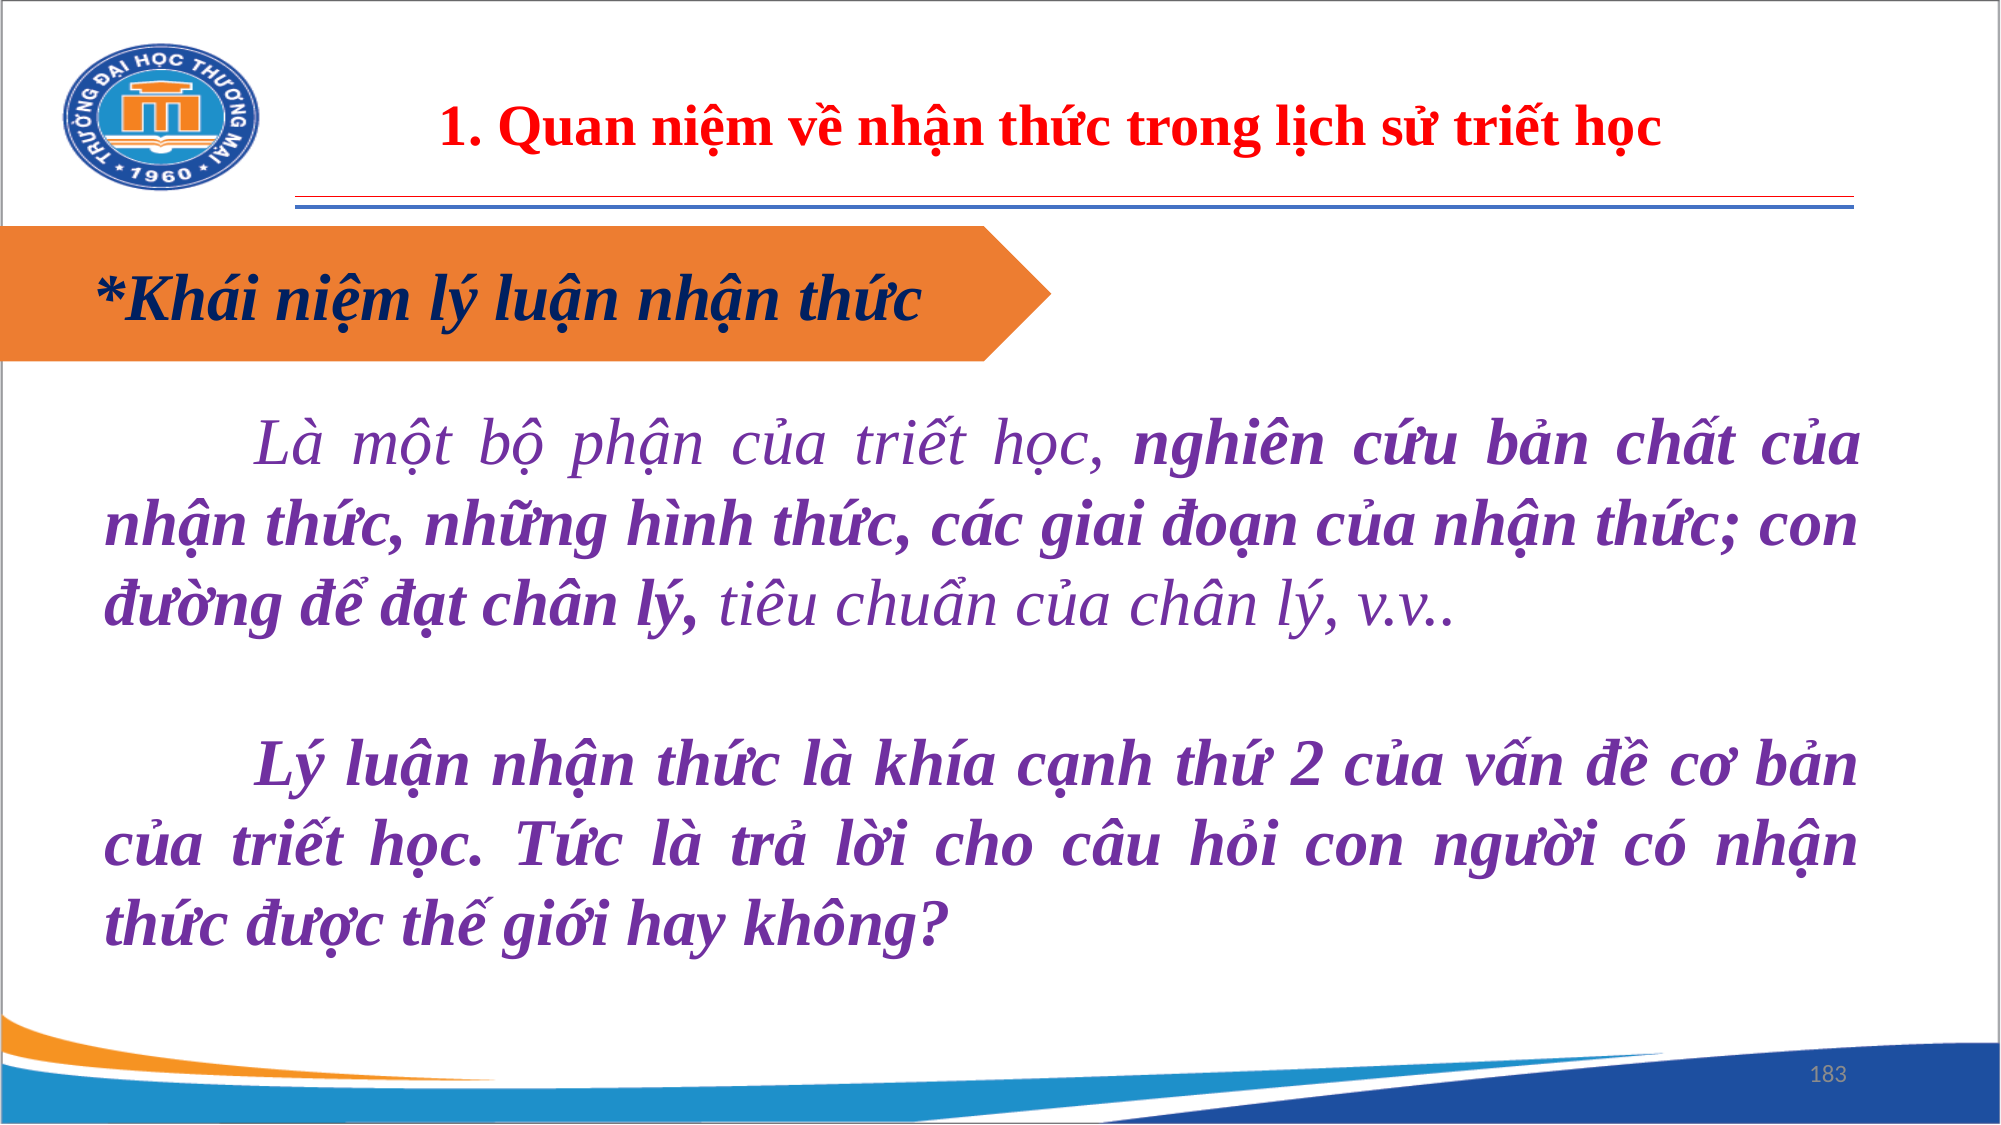

1. Quan niệm về nhận thức trong lịch sử triết học
*Khái niệm lý luận nhận thức
	Là một bộ phận của triết học, nghiên cứu bản chất của nhận thức, những hình thức, các giai đoạn của nhận thức; con đường để đạt chân lý, tiêu chuẩn của chân lý, v.v..

	Lý luận nhận thức là khía cạnh thứ 2 của vấn đề cơ bản của triết học. Tức là trả lời cho câu hỏi con người có nhận thức được thế giới hay không?
183